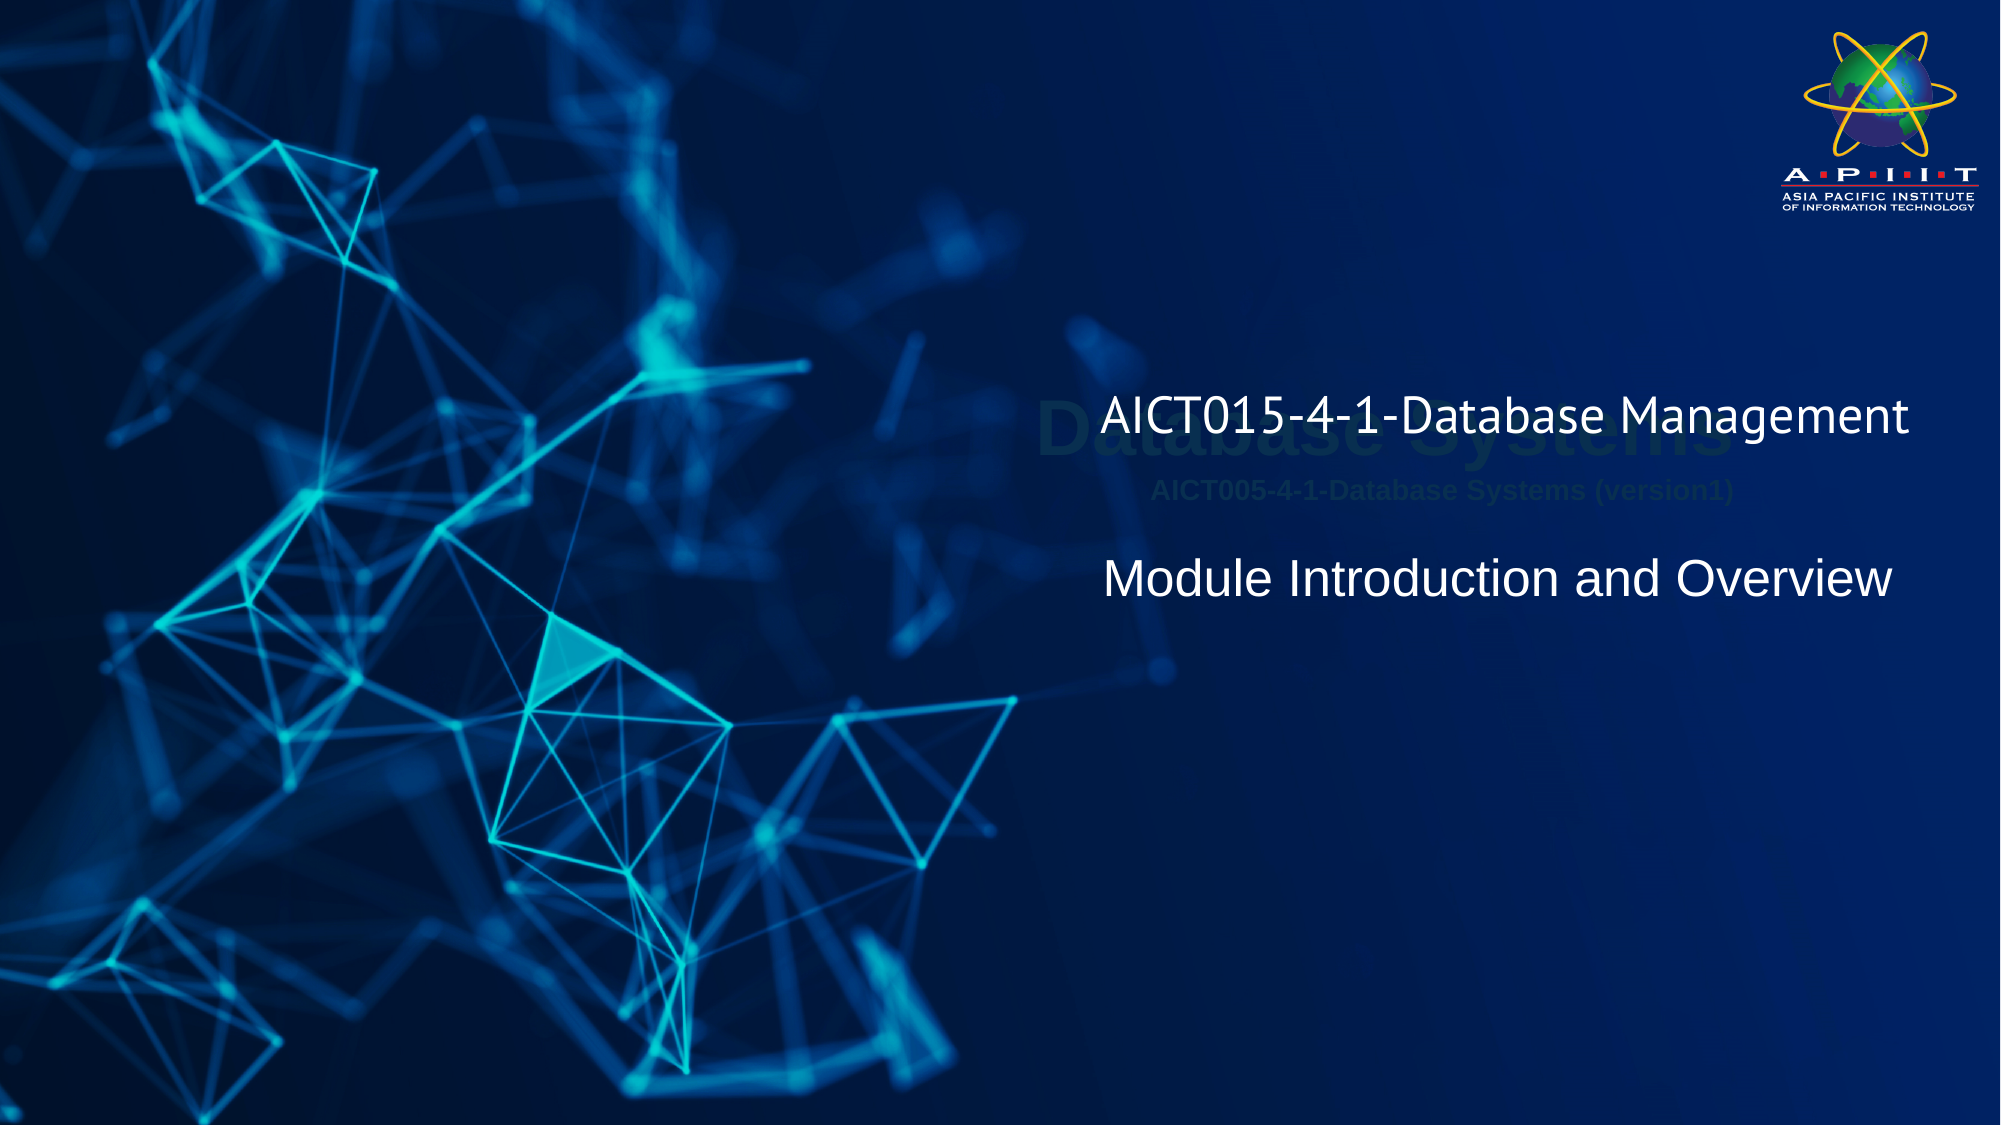

# Database Systems
AICT005-4-1-Database Systems (version1)
AICT015-4-1-Database Management
Module Introduction and Overview